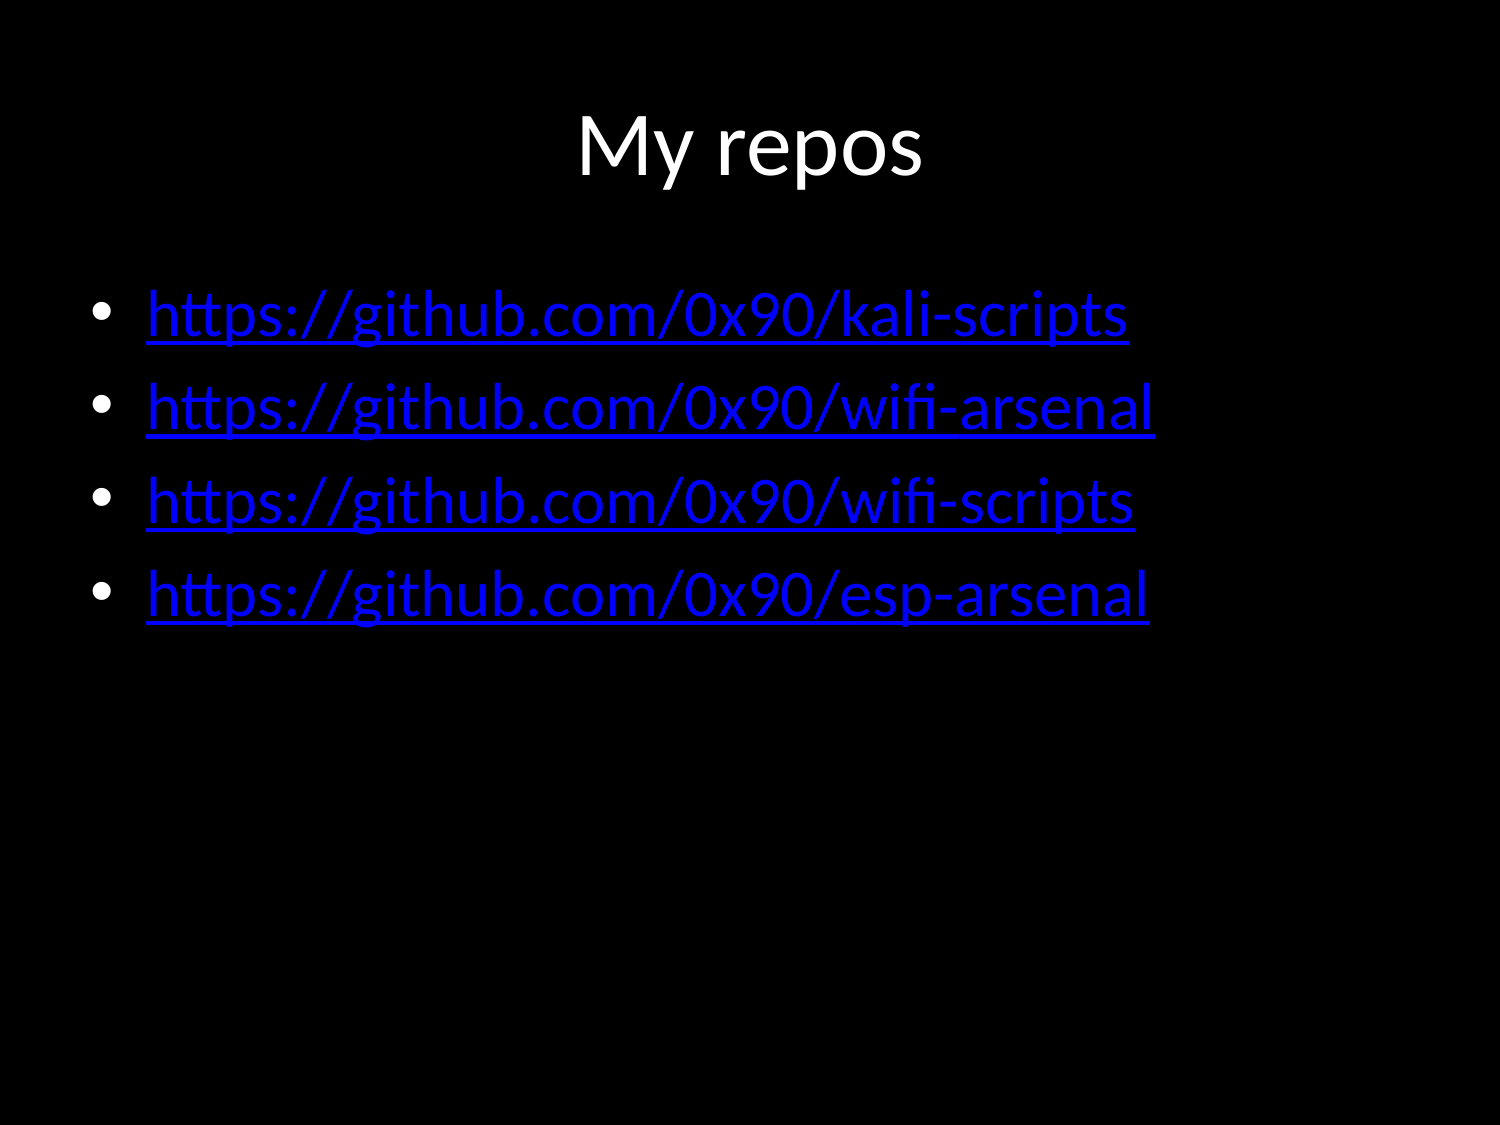

# My repos
https://github.com/0x90/kali-scripts
https://github.com/0x90/wifi-arsenal
https://github.com/0x90/wifi-scripts
https://github.com/0x90/esp-arsenal